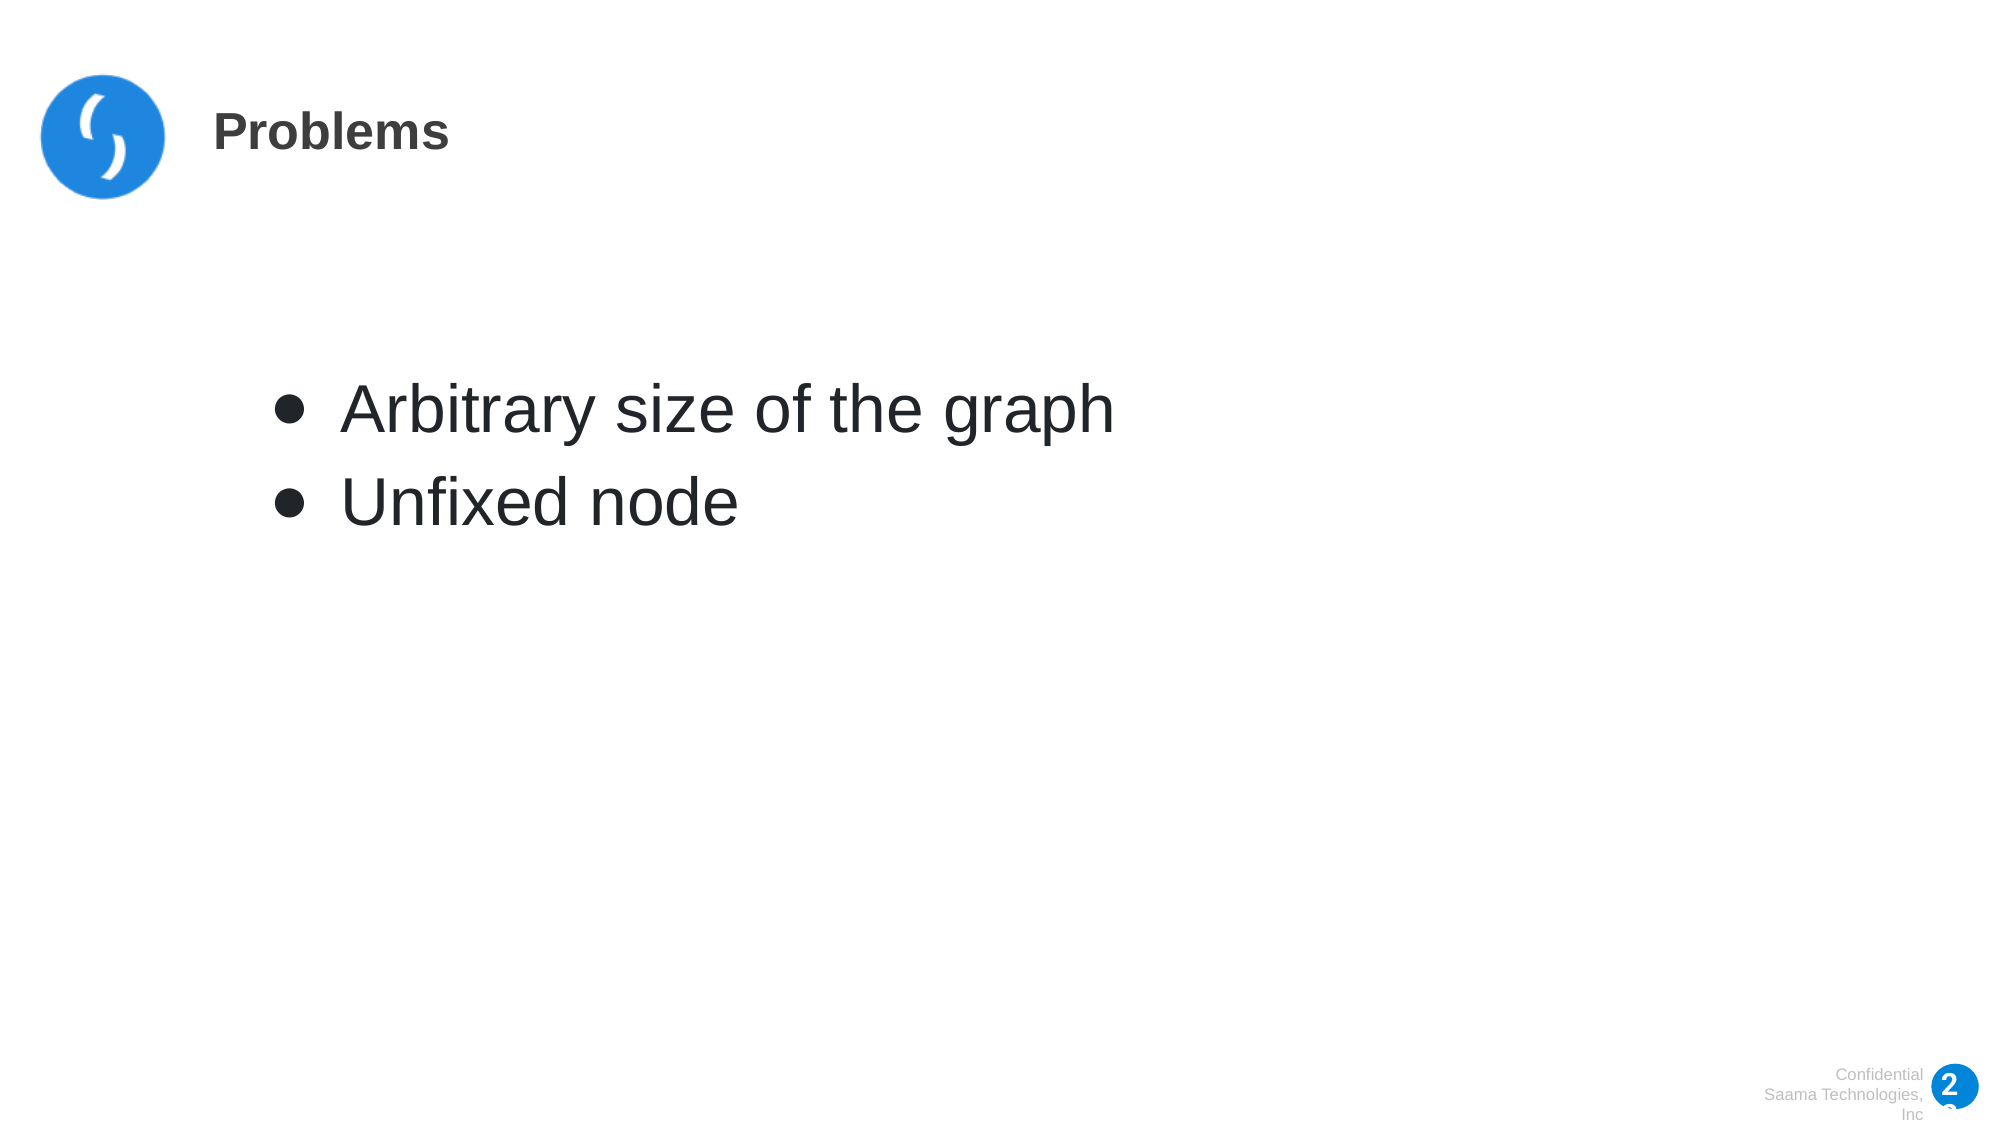

Problems

Arbitrary size of the graph
Unfixed node

22